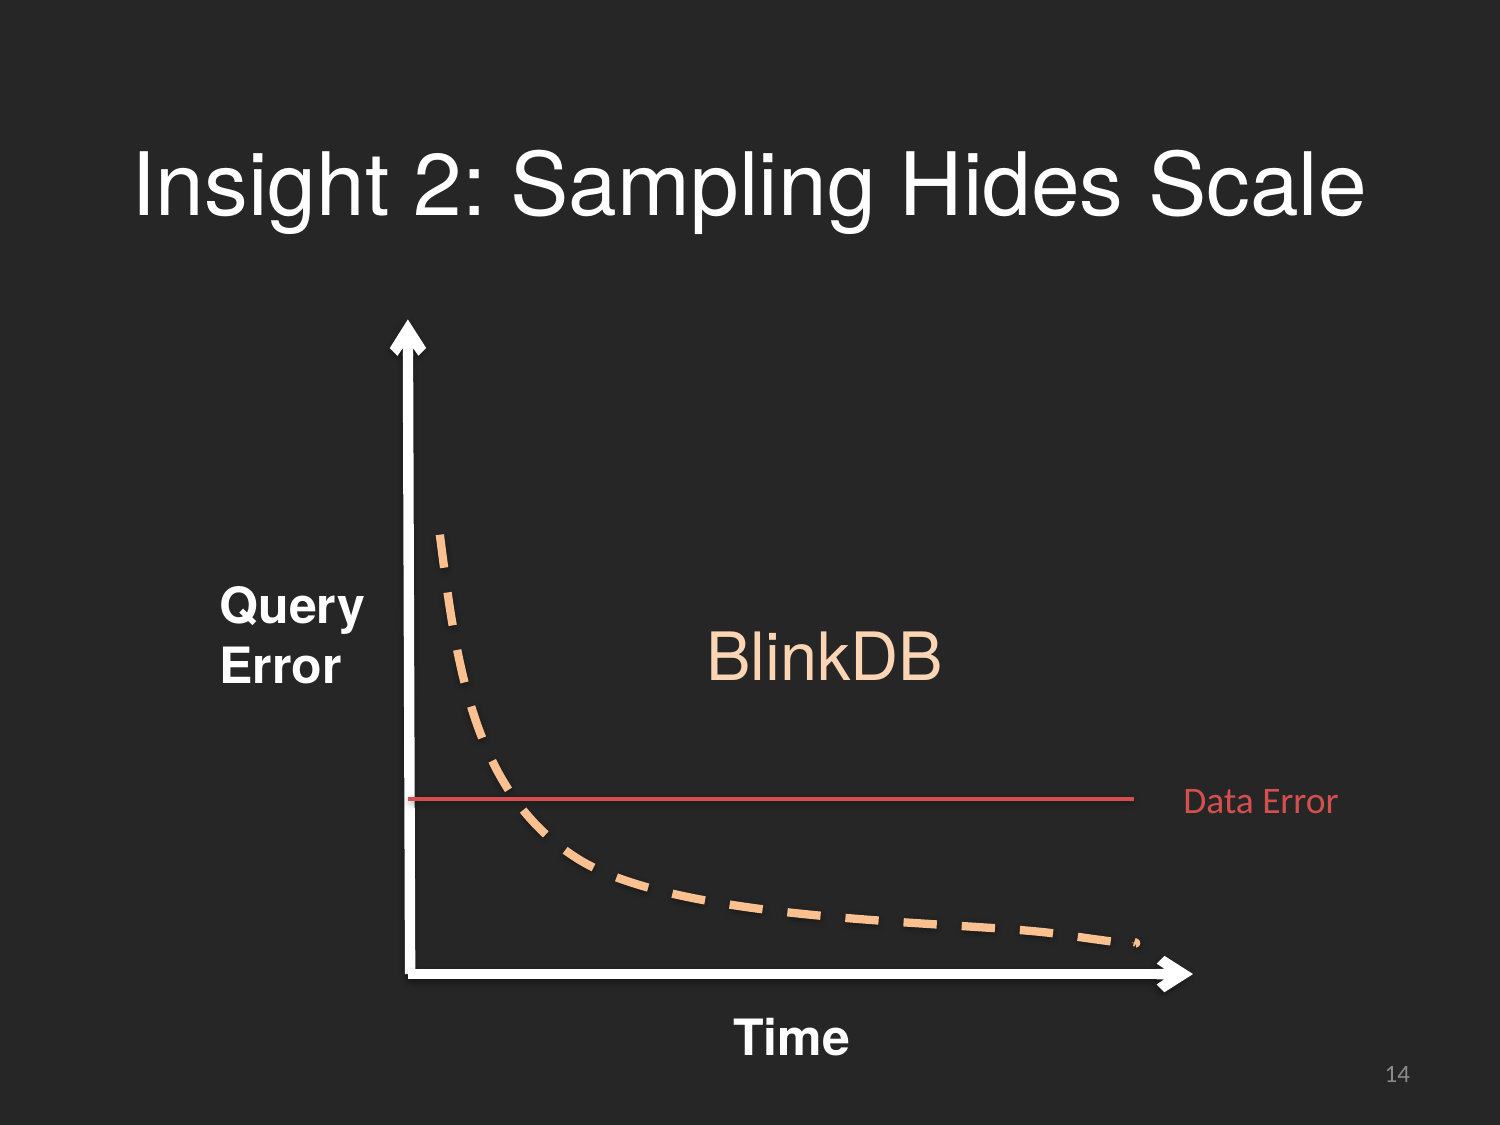

Insight 2: Sampling Hides Scale

Query
Error
BlinkDB
Data Error
Time
14